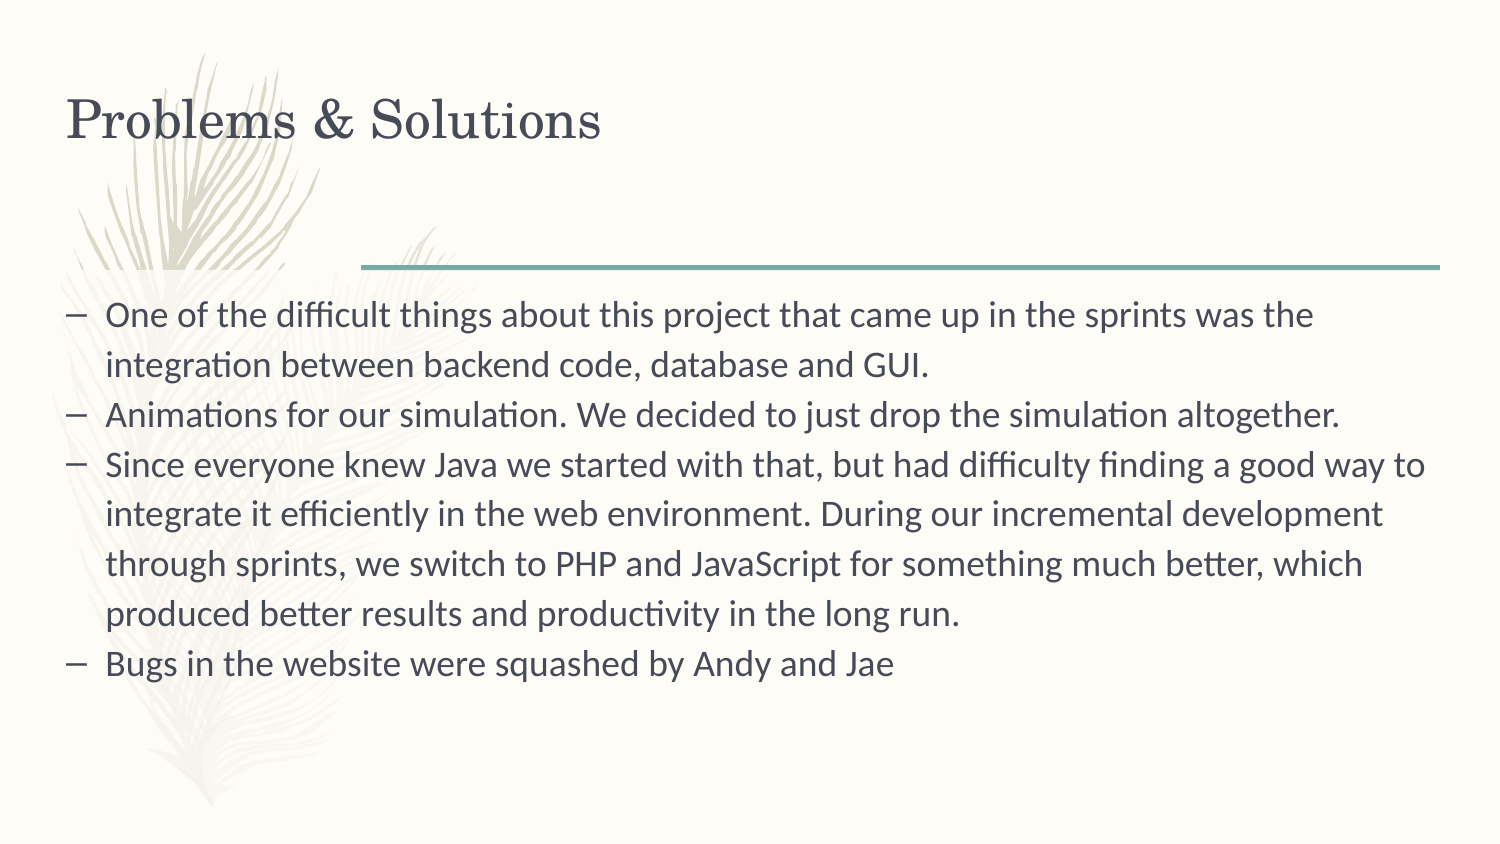

# Problems & Solutions
One of the difficult things about this project that came up in the sprints was the integration between backend code, database and GUI.
Animations for our simulation. We decided to just drop the simulation altogether.
Since everyone knew Java we started with that, but had difficulty finding a good way to integrate it efficiently in the web environment. During our incremental development through sprints, we switch to PHP and JavaScript for something much better, which produced better results and productivity in the long run.
Bugs in the website were squashed by Andy and Jae